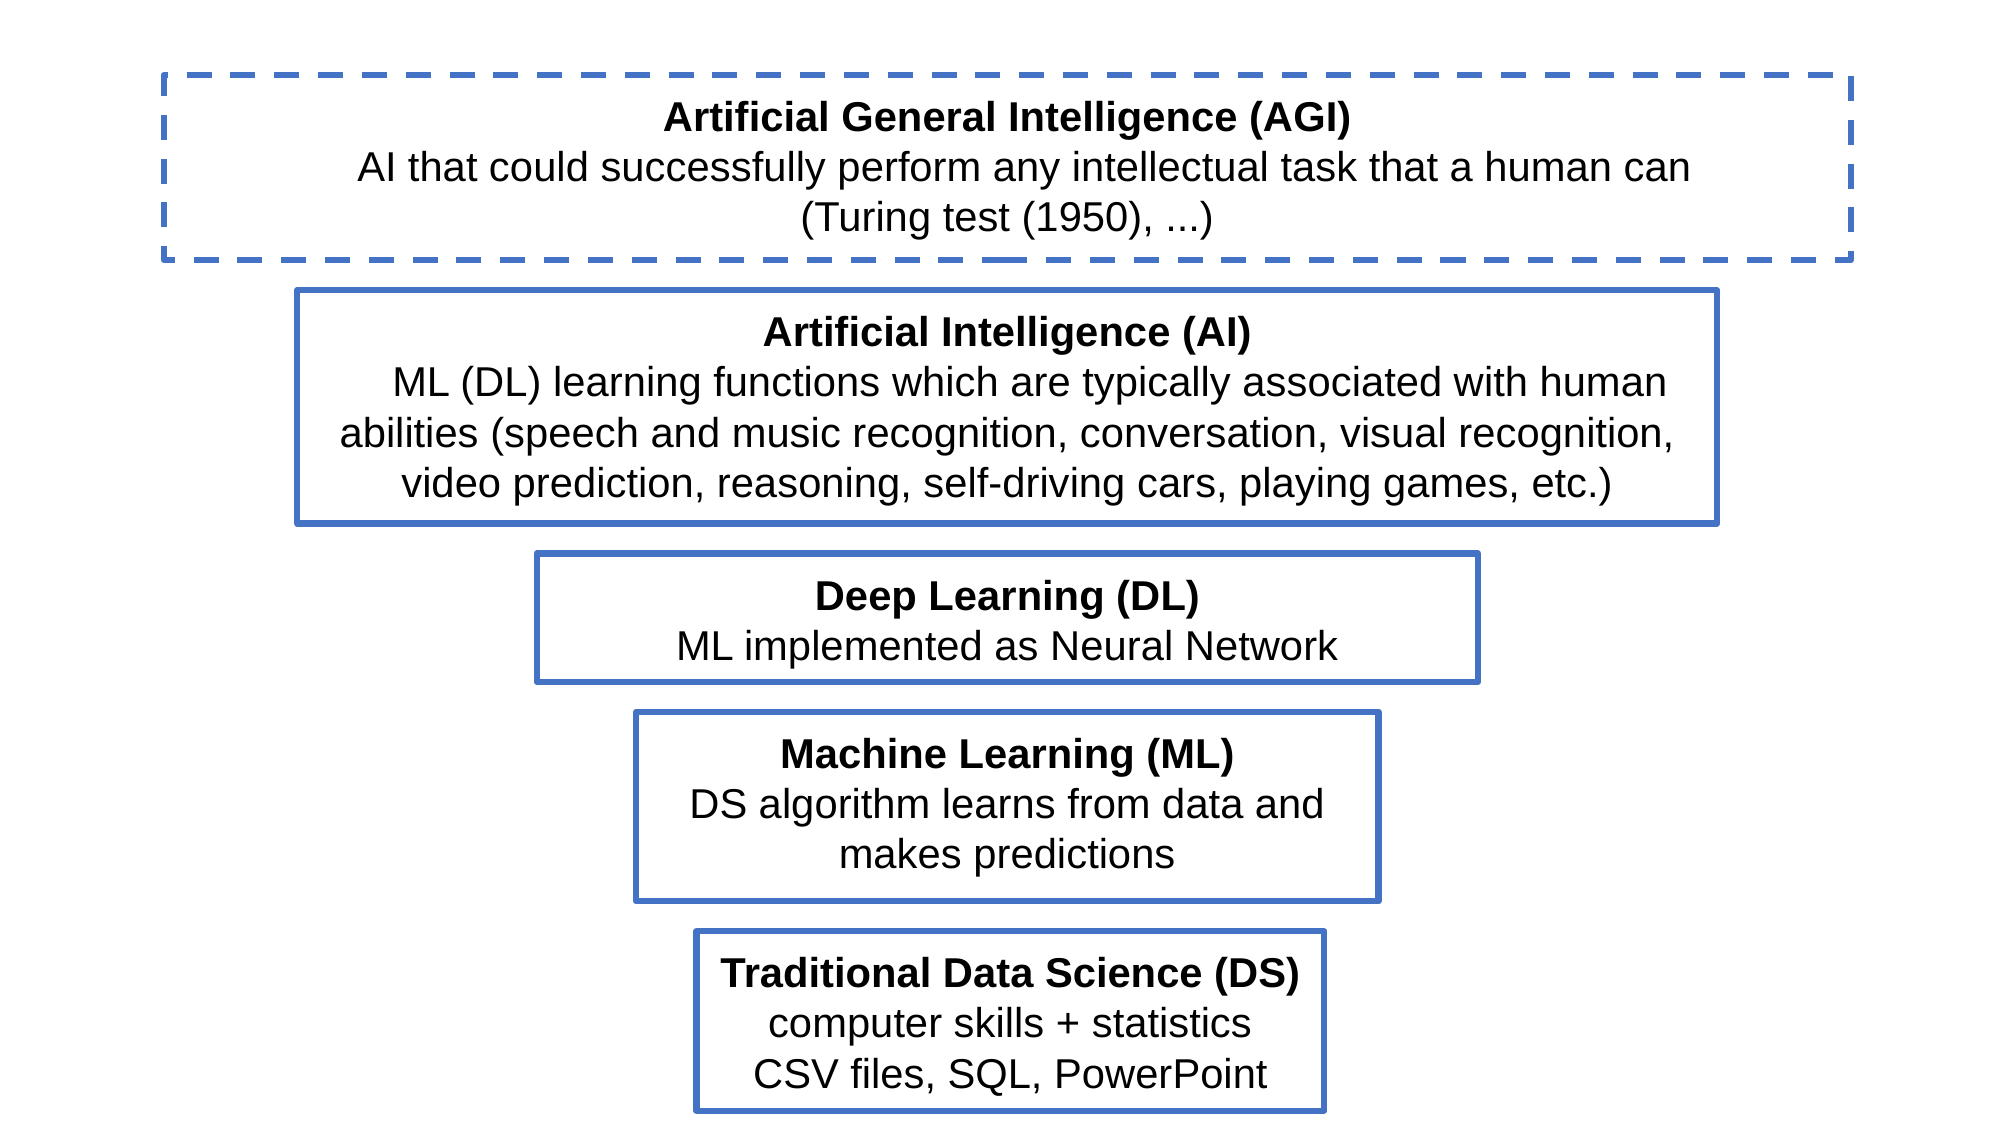

Artificial General Intelligence (AGI)
    AI that could successfully perform any intellectual task that a human can
(Turing test (1950), ...)

Artificial Intelligence (AI)
    ML (DL) learning functions which are typically associated with human abilities (speech and music recognition, conversation, visual recognition, video prediction, reasoning, self-driving cars, playing games, etc.)
Deep Learning (DL)
ML implemented as Neural Network

Machine Learning (ML)
DS algorithm learns from data and makes predictions

Traditional Data Science (DS)
computer skills + statistics
CSV files, SQL, PowerPoint